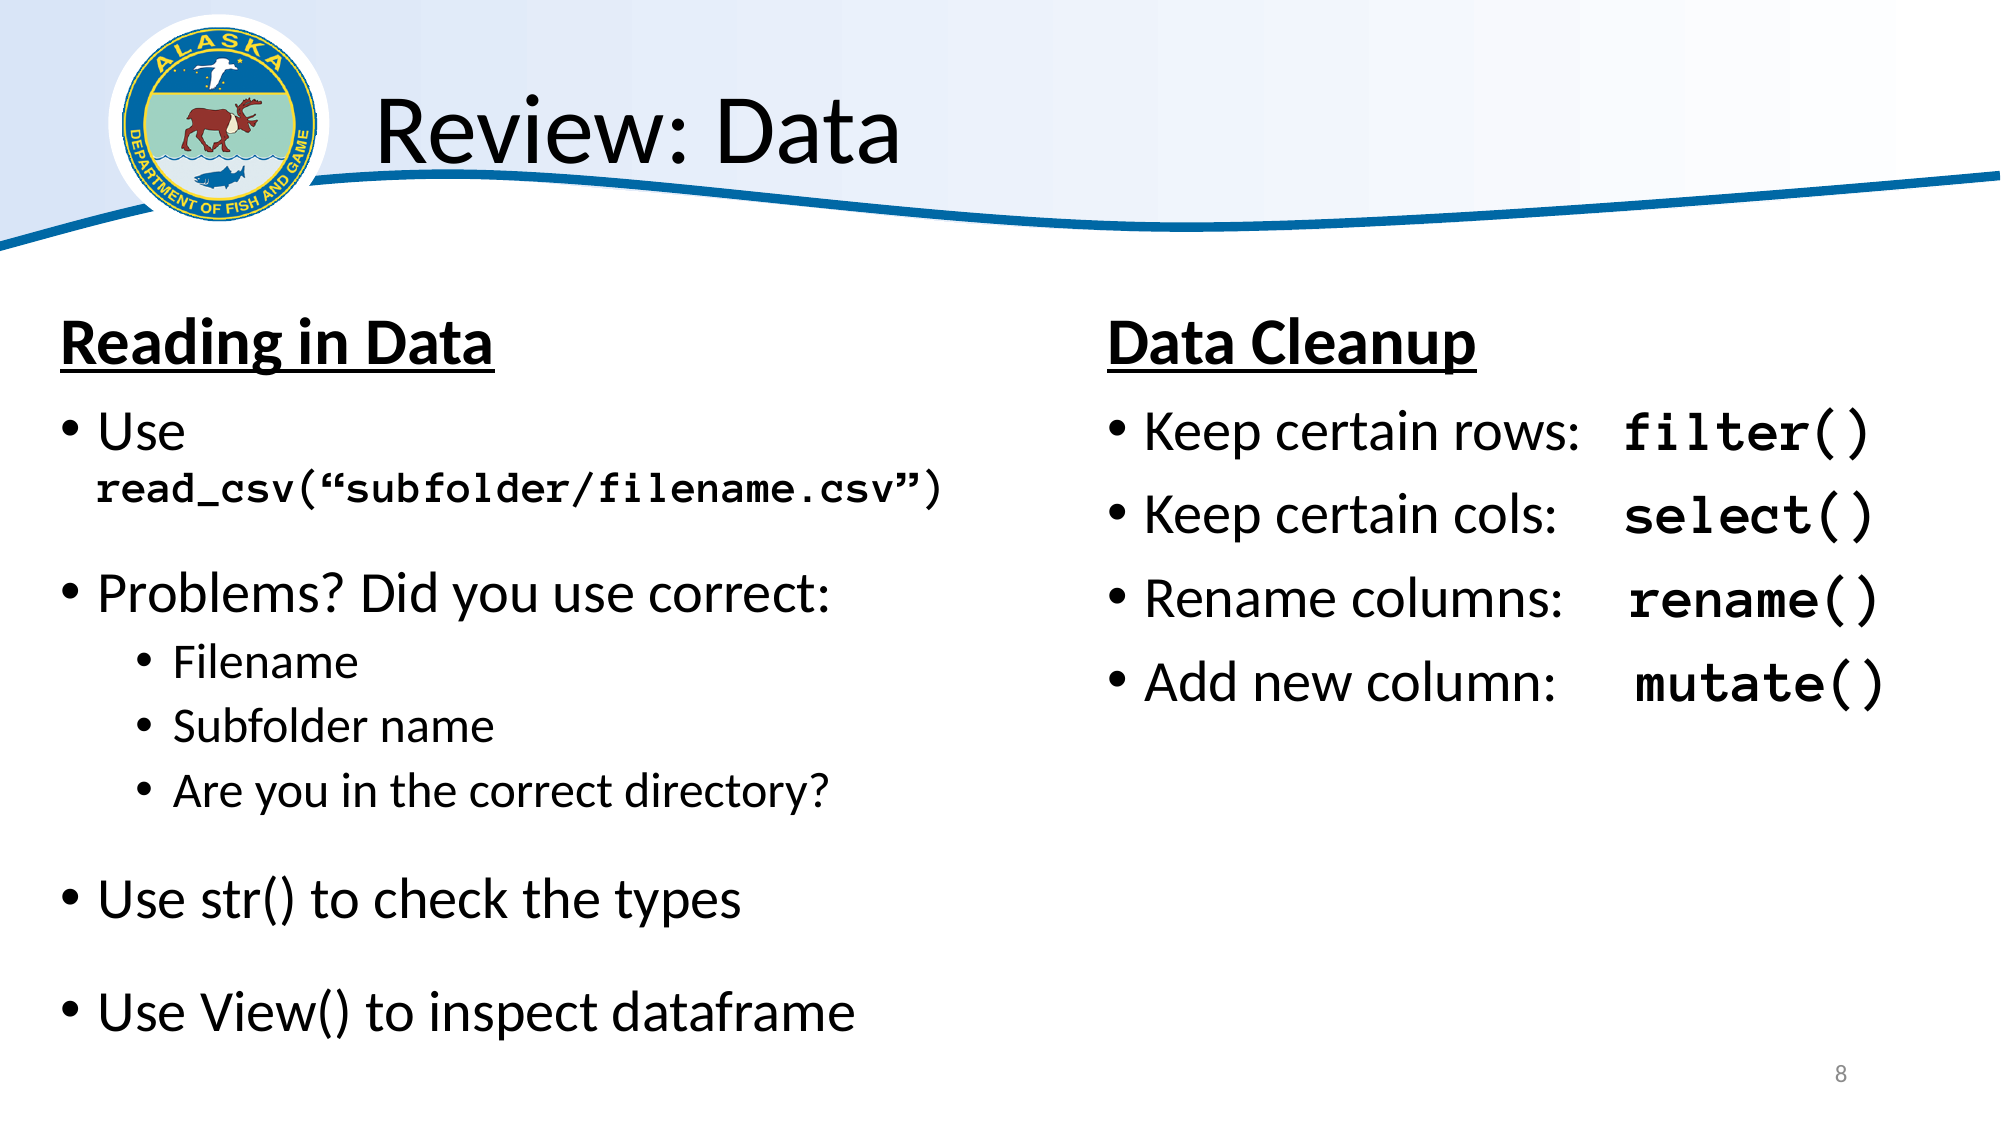

# Review: Data
Reading in Data
Use read_csv(“subfolder/filename.csv”)
Problems? Did you use correct:
Filename
Subfolder name
Are you in the correct directory?
Use str() to check the types
Use View() to inspect dataframe
Data Cleanup
Keep certain rows:   filter()
Keep certain cols:     select()
Rename columns:     rename()
Add new column:      mutate()
8